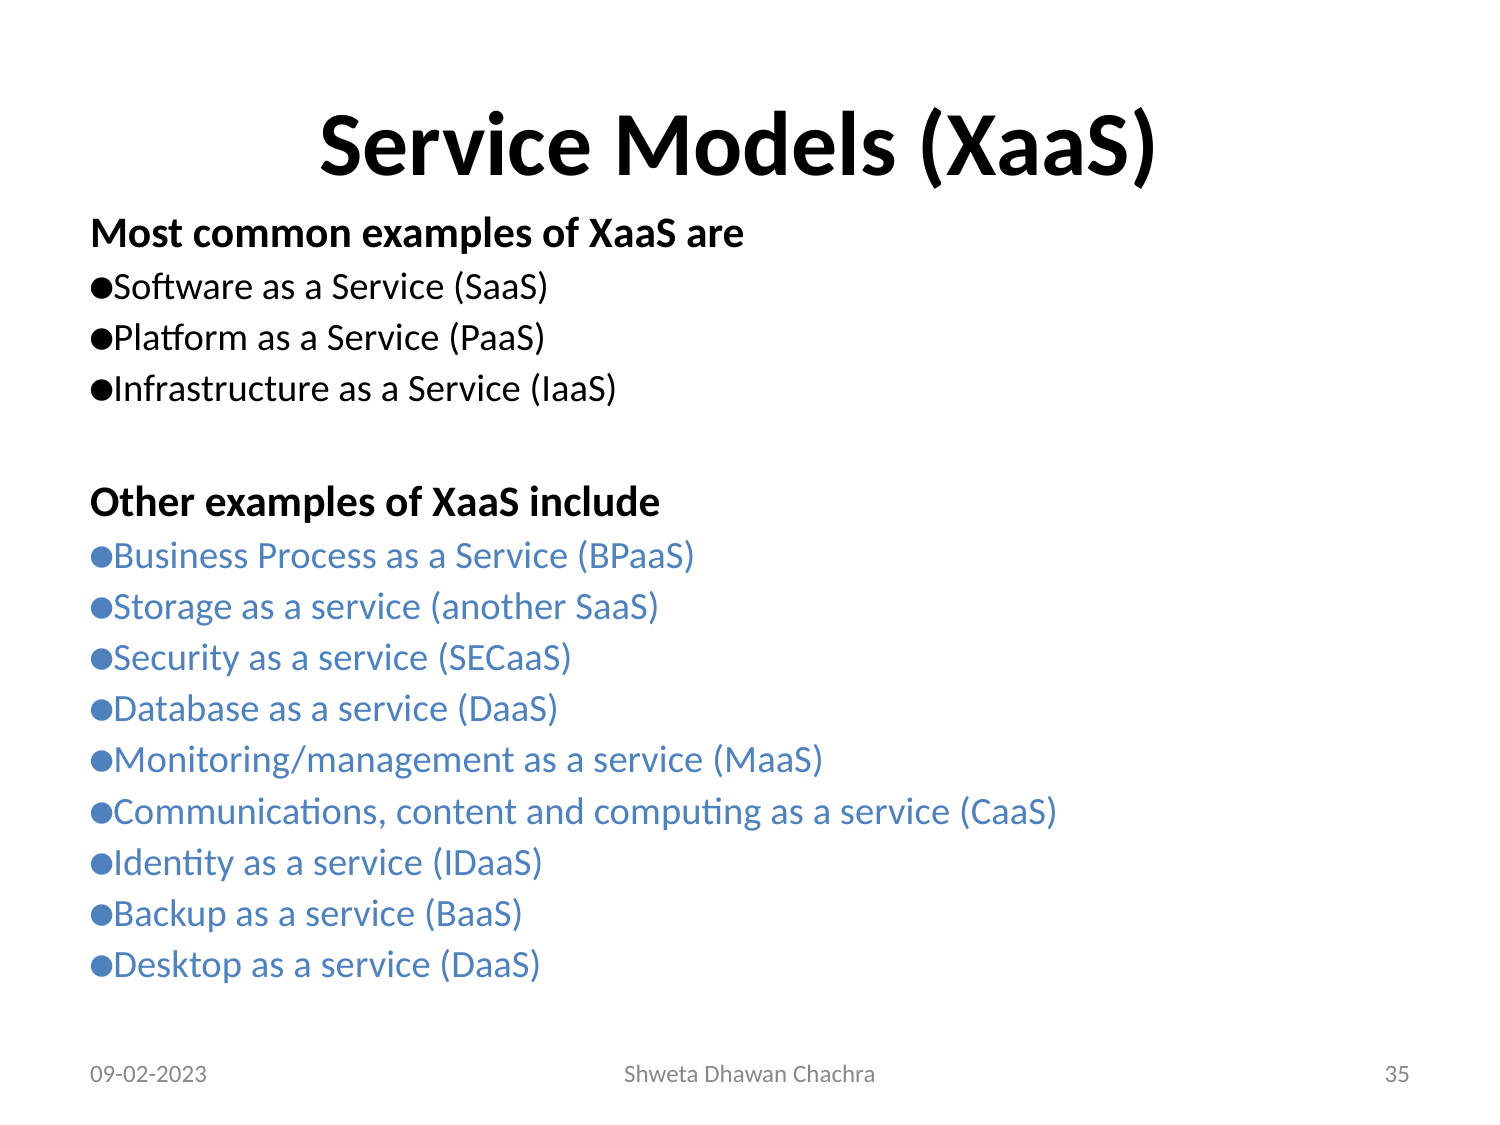

# Service Models (XaaS)
Most common examples of XaaS are
⚫Software as a Service (SaaS)
⚫Platform as a Service (PaaS)
⚫Infrastructure as a Service (IaaS)

Other examples of XaaS include
⚫Business Process as a Service (BPaaS)
⚫Storage as a service (another SaaS)
⚫Security as a service (SECaaS)
⚫Database as a service (DaaS)
⚫Monitoring/management as a service (MaaS)
⚫Communications, content and computing as a service (CaaS)
⚫Identity as a service (IDaaS)
⚫Backup as a service (BaaS)
⚫Desktop as a service (DaaS)

09-02-2023
Shweta Dhawan Chachra
35